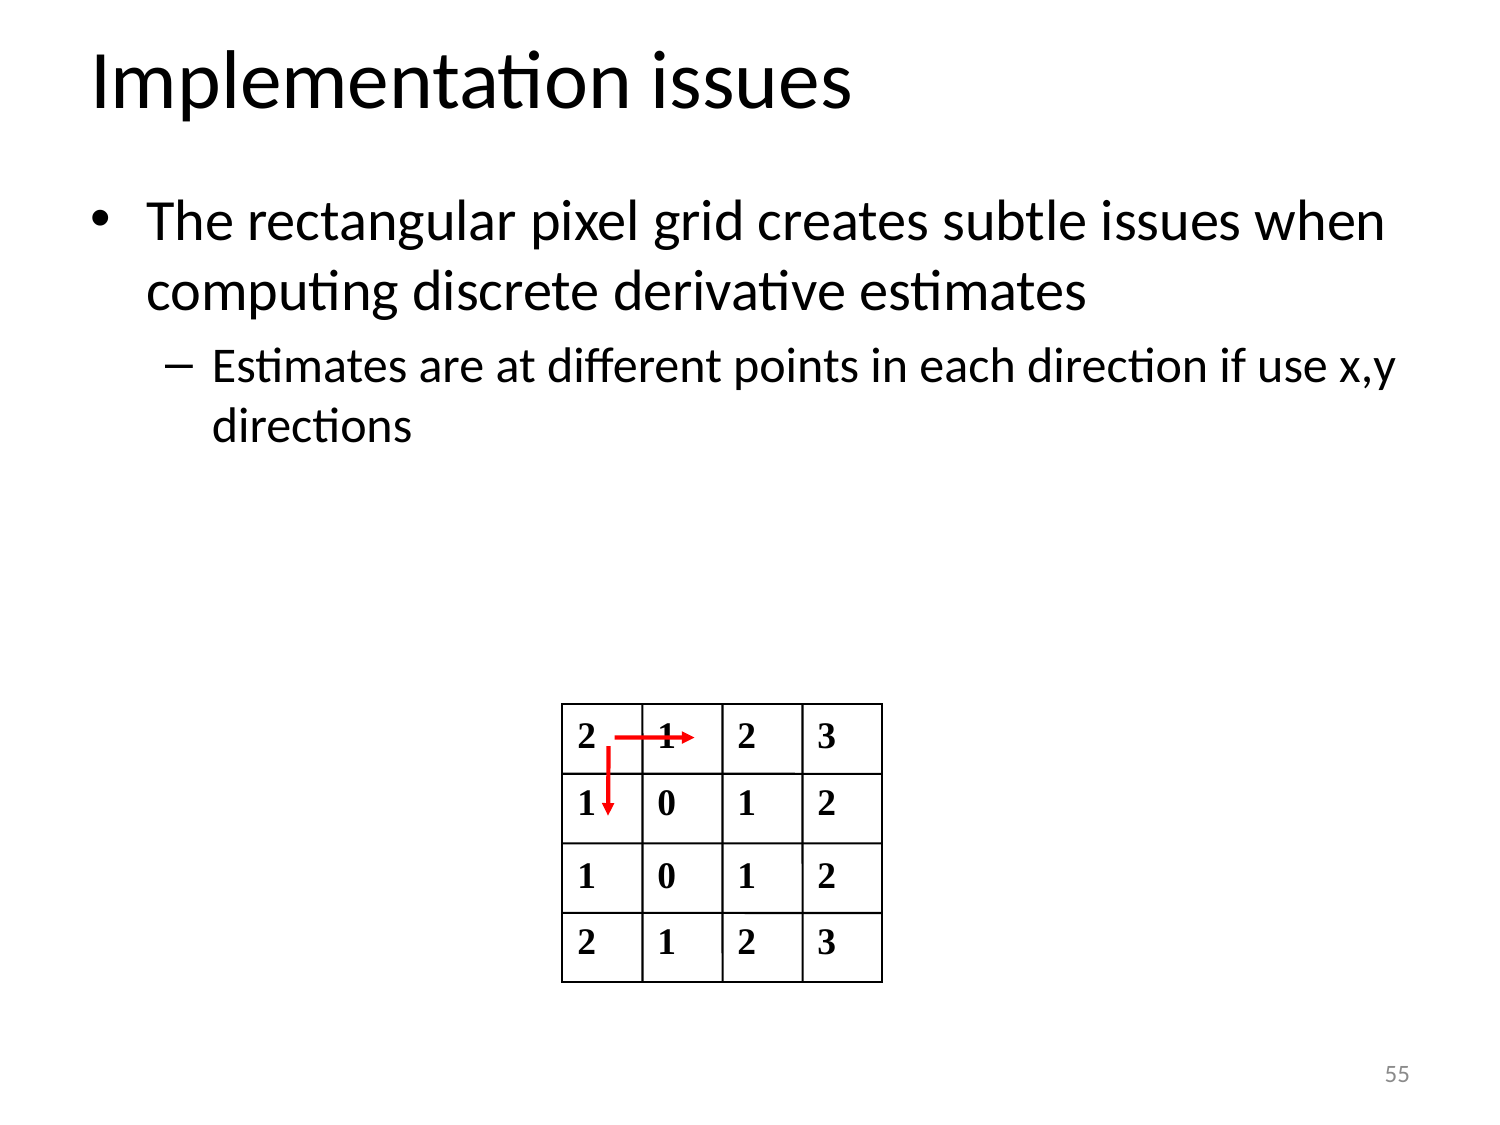

# Implementation issues
The rectangular pixel grid creates subtle issues when computing discrete derivative estimates
Estimates are at different points in each direction if use x,y directions

2
1
2
3

1
0
1
2

1
0
1
2
2
1
2
3
55